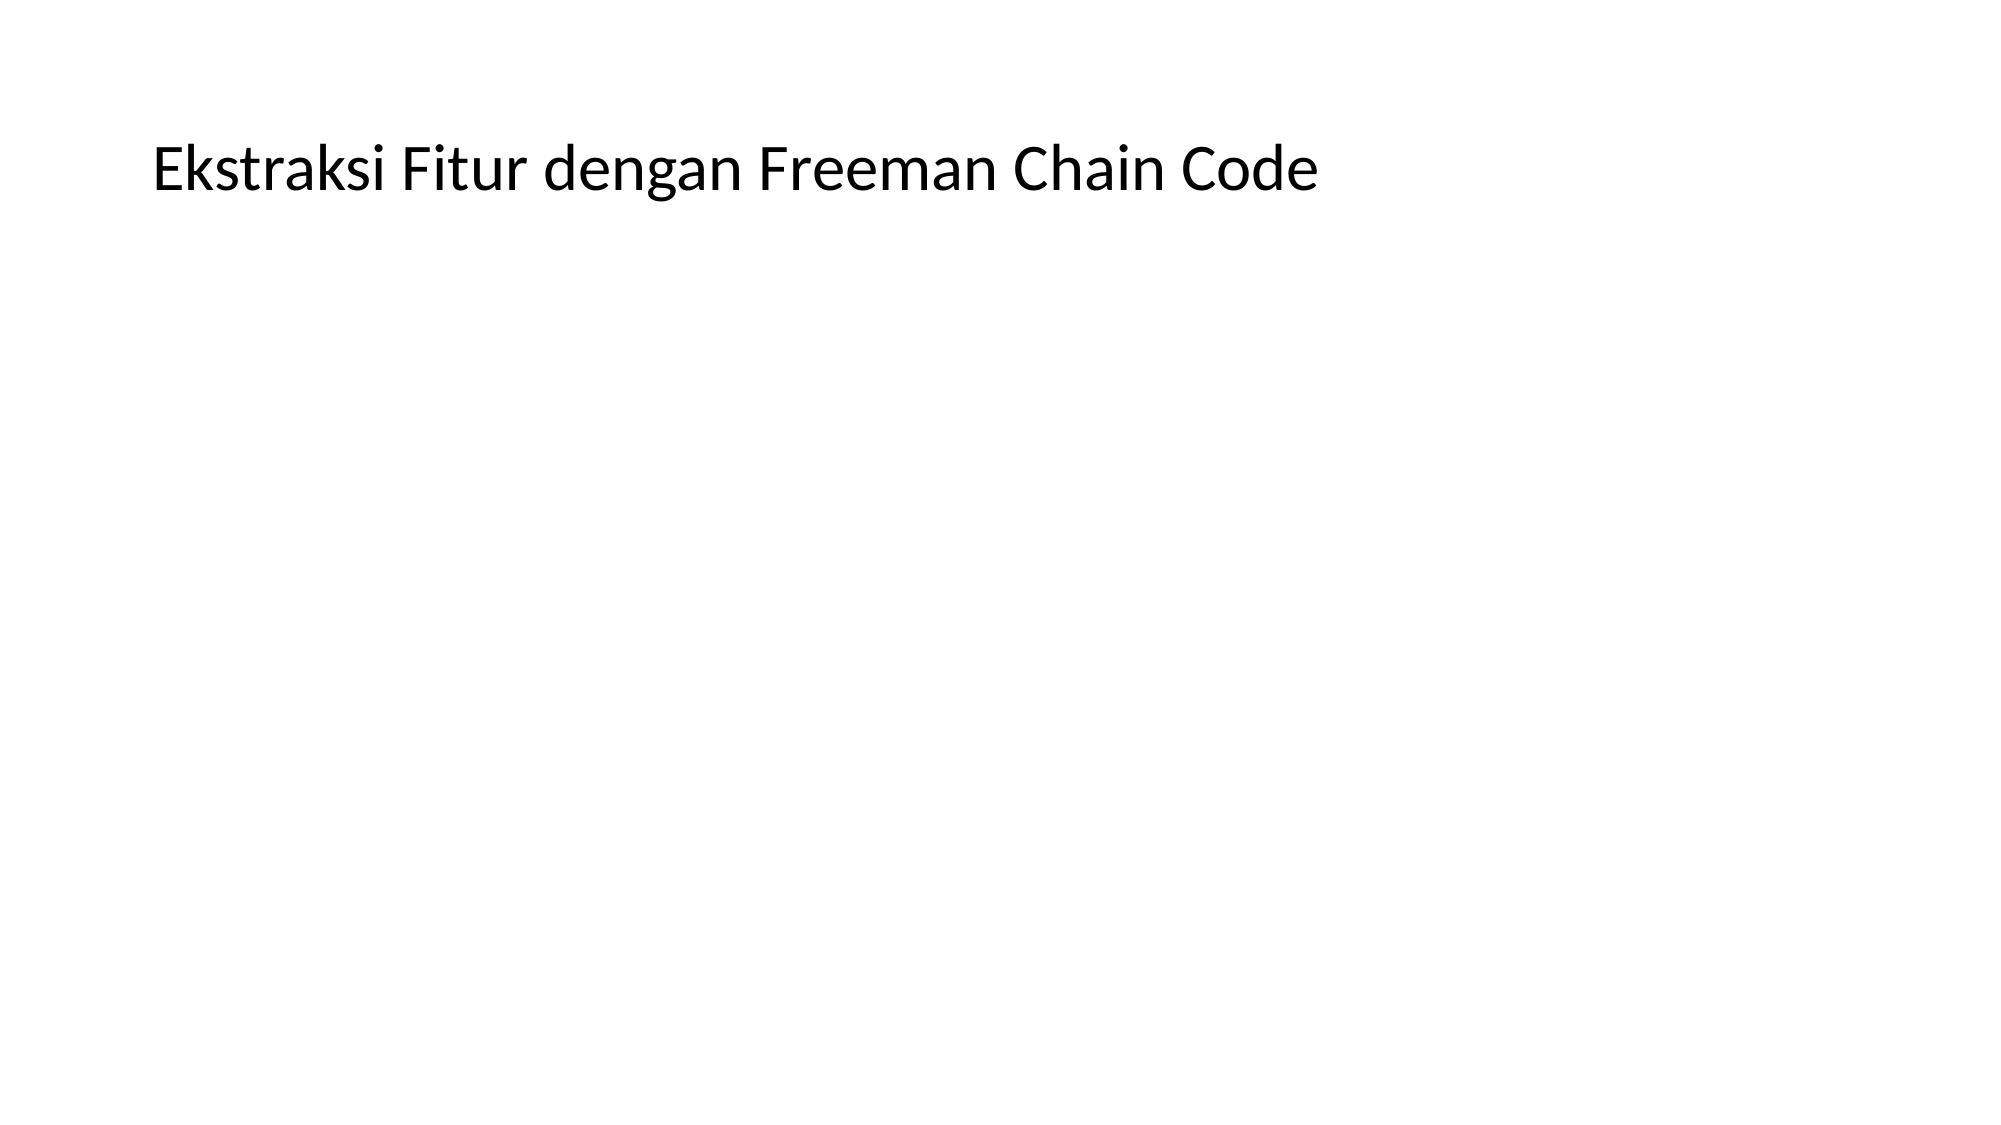

# Ekstraksi Fitur dengan Freeman Chain Code